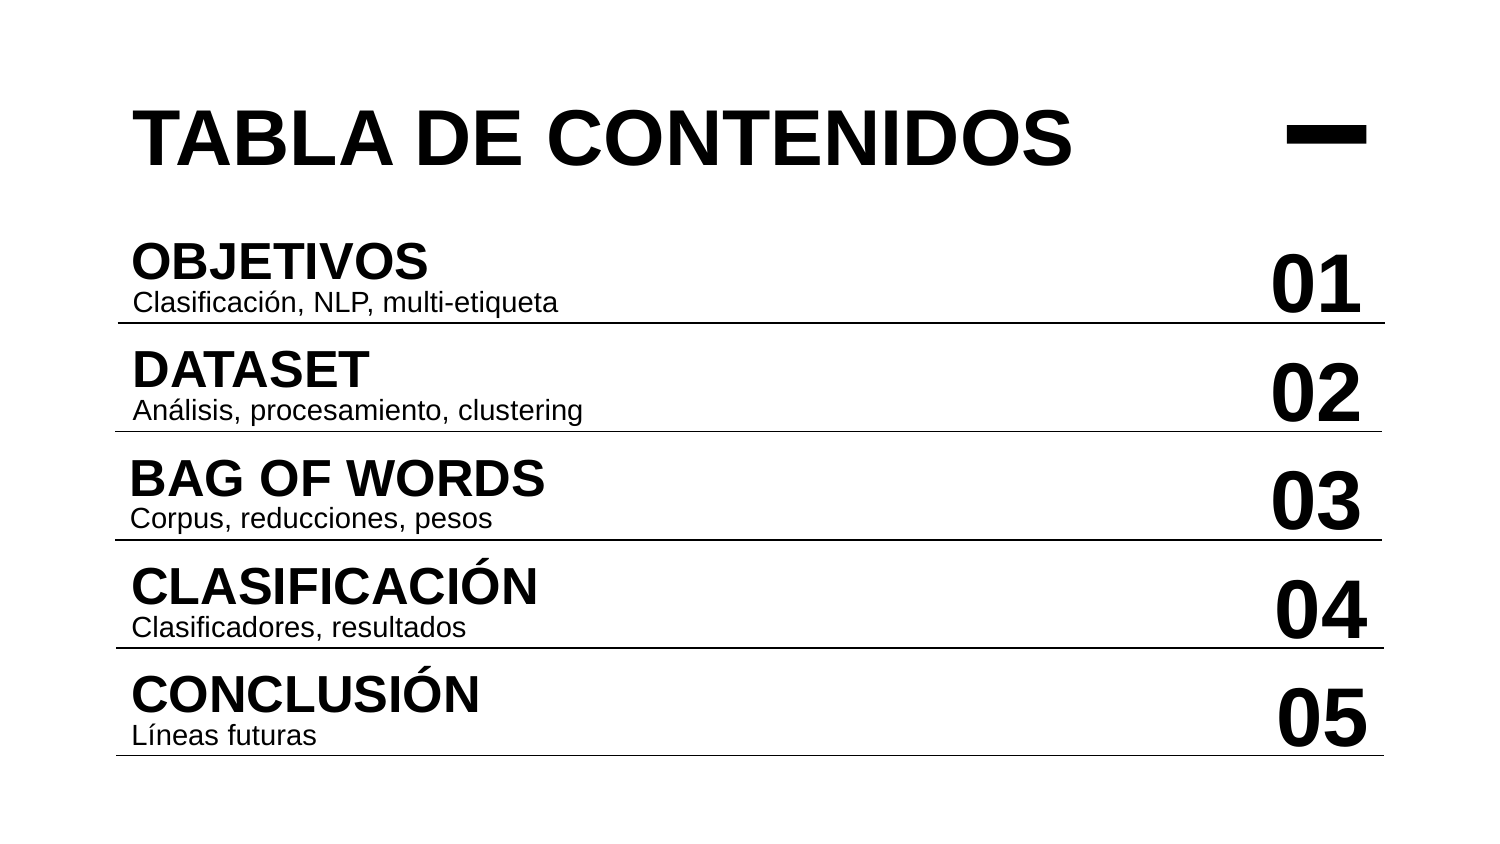

TABLA DE CONTENIDOS

OBJETIVOS
01
Clasificación, NLP, multi-etiqueta
DATASET
02
Análisis, procesamiento, clustering
BAG OF WORDS
03
Corpus, reducciones, pesos
CLASIFICACIÓN
04
Clasificadores, resultados
CONCLUSIÓN
05
Líneas futuras